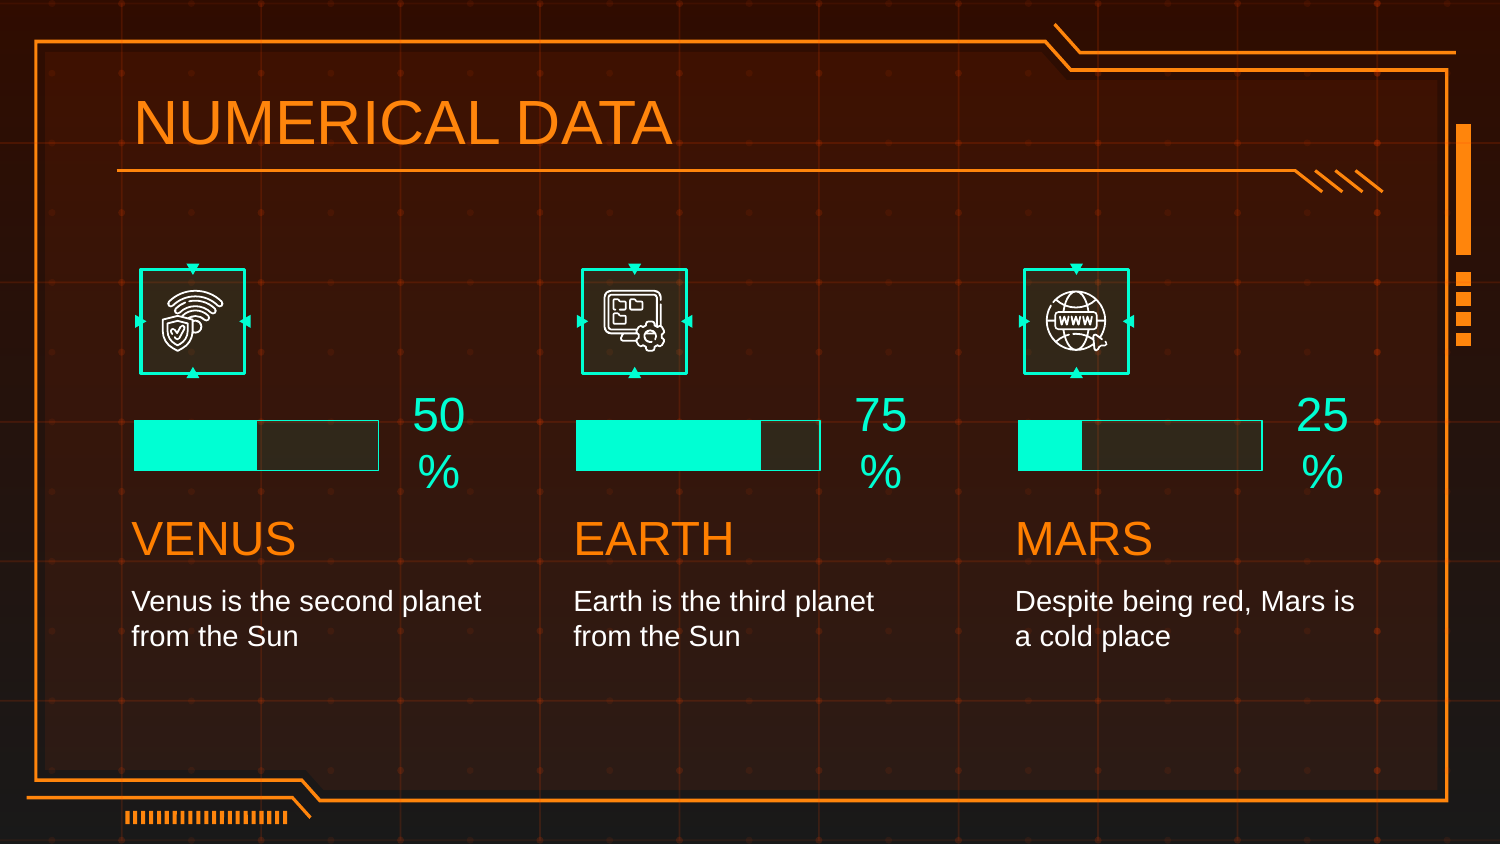

# NUMERICAL DATA

50%
75%
25%

VENUS
EARTH
MARS
Venus is the second planet from the Sun
Earth is the third planet from the Sun
Despite being red, Mars is a cold place